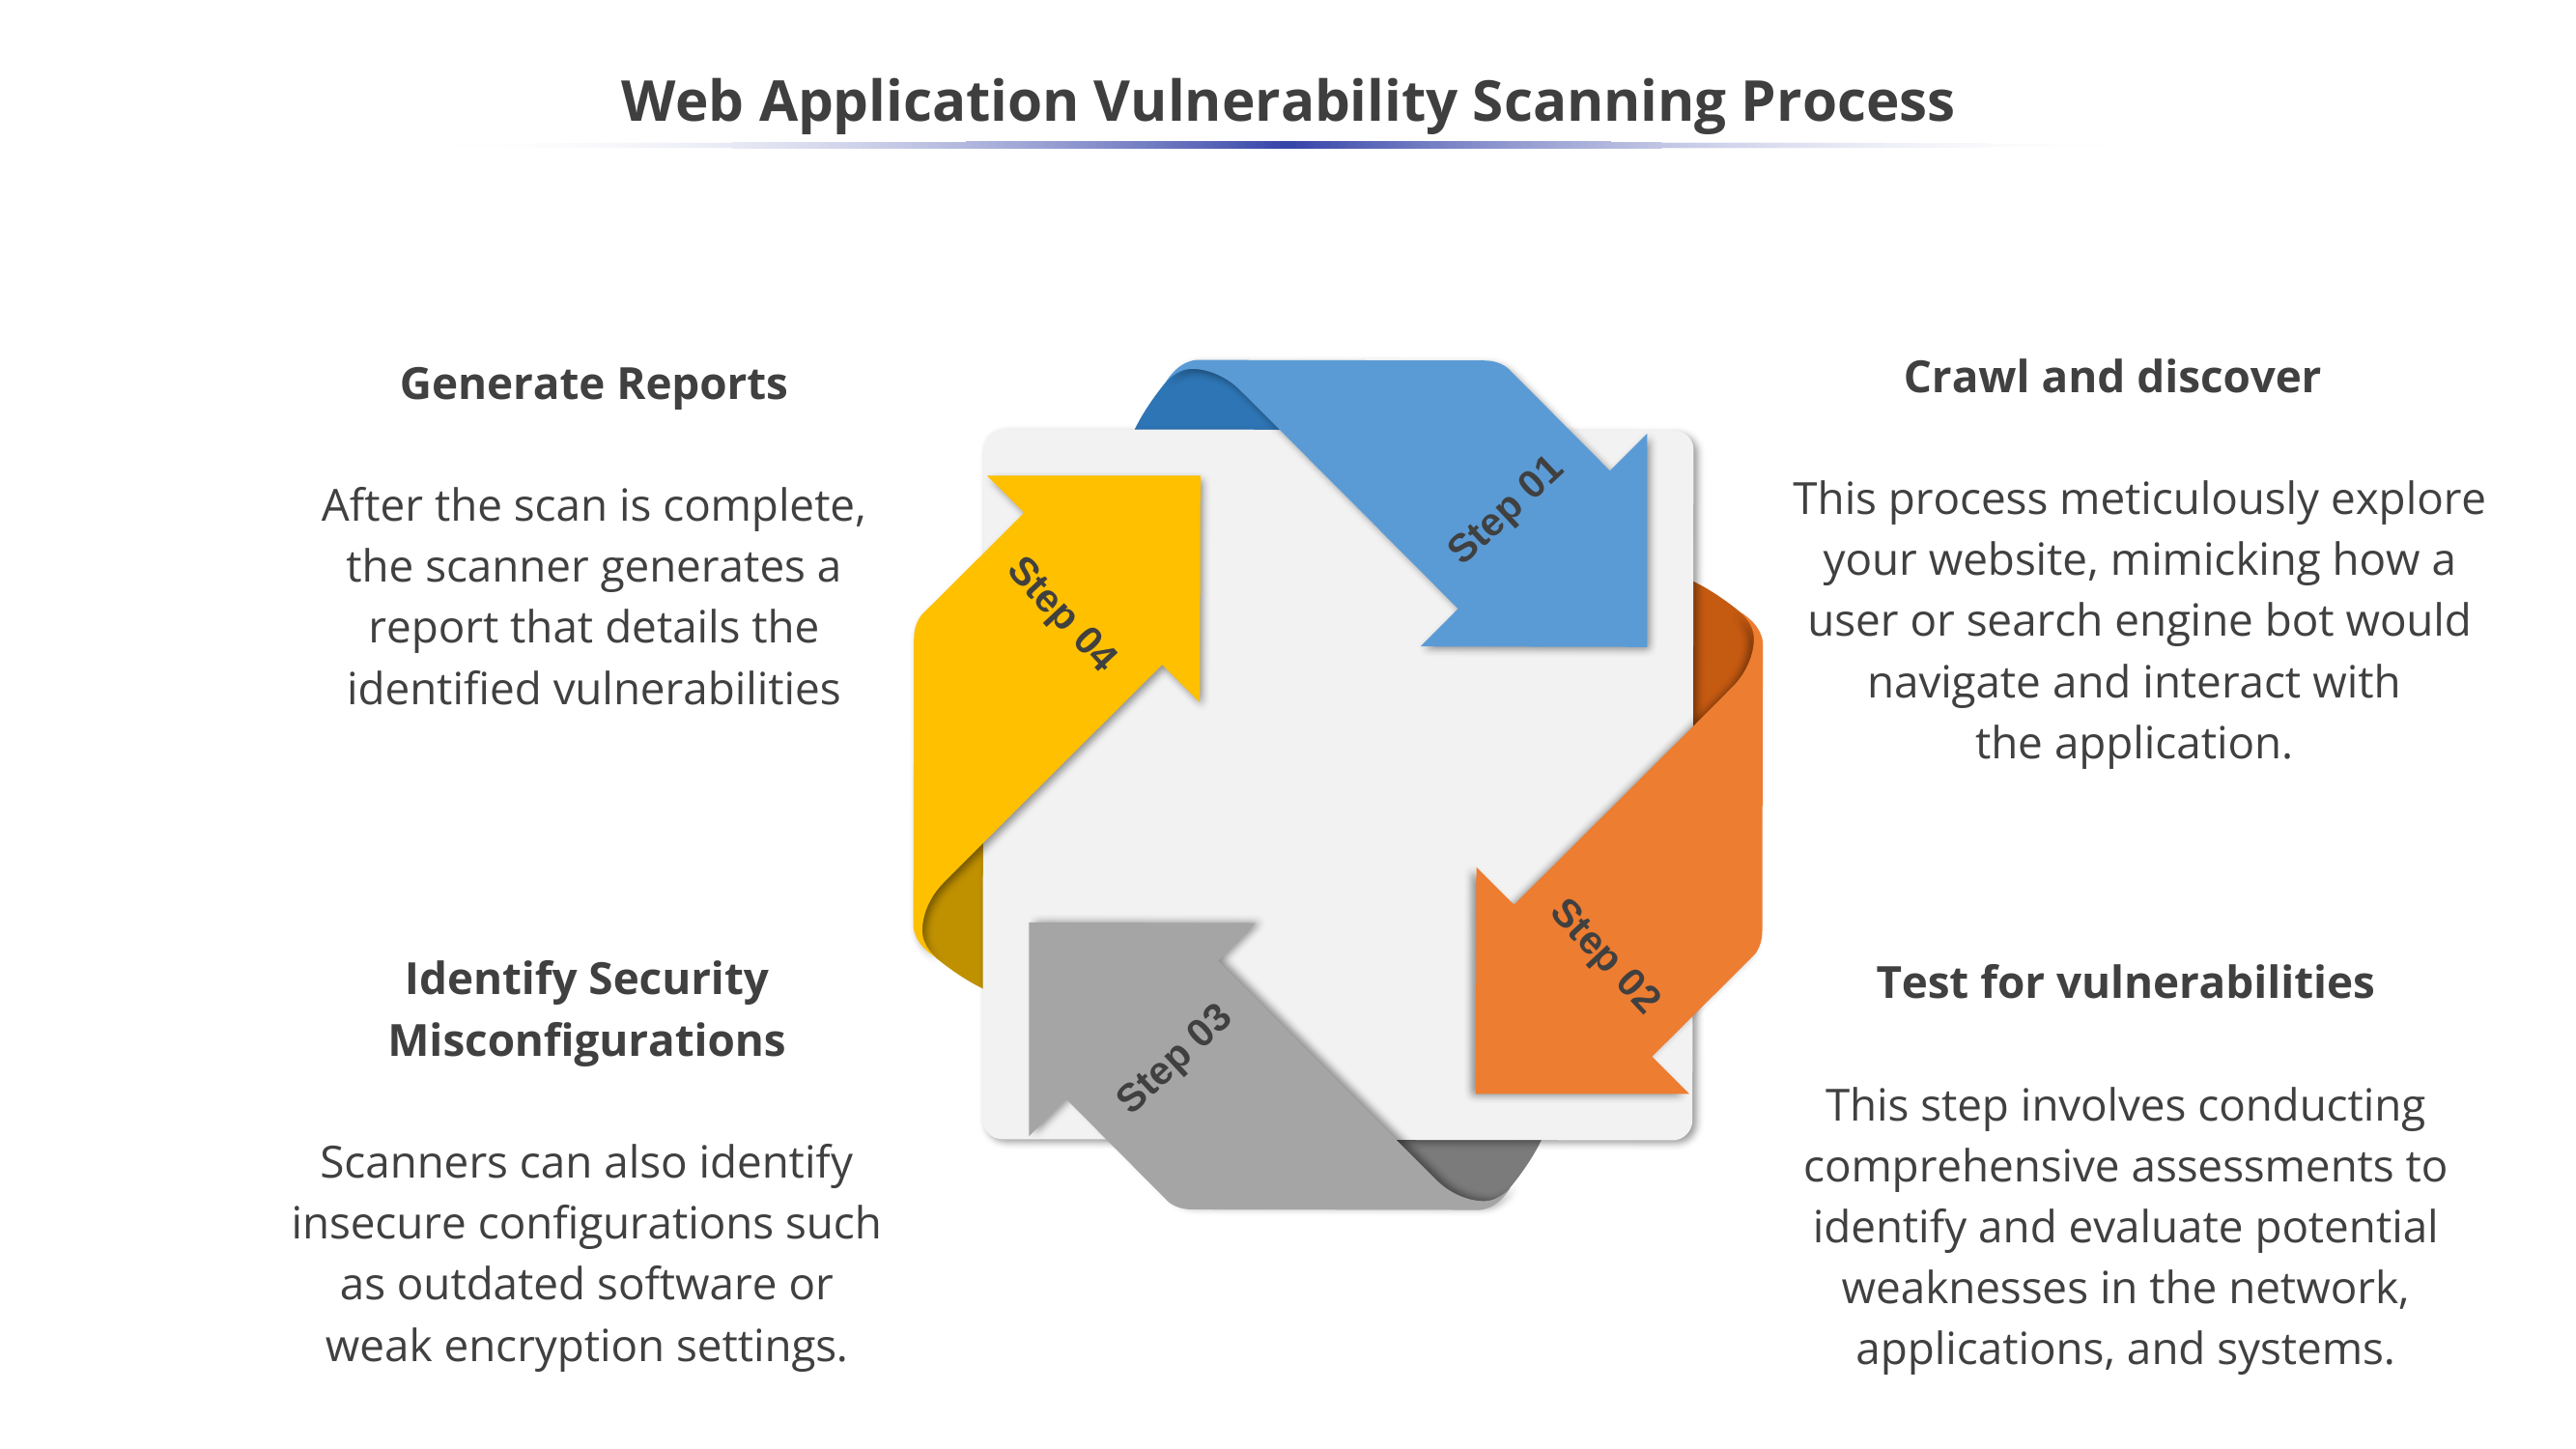

# Web Application Vulnerability Scanning Process

Crawl and discover

This process meticulously explore your website, mimicking how a user or search engine bot would navigate and interact with
the application.
Generate Reports

After the scan is complete, the scanner generates a report that details the identified vulnerabilities

Step 01

Step 04

Step 02
Identify Security Misconfigurations

Scanners can also identify insecure configurations such as outdated software or weak encryption settings.
Test for vulnerabilities

This step involves conducting comprehensive assessments to identify and evaluate potential weaknesses in the network, applications, and systems.
Step 03